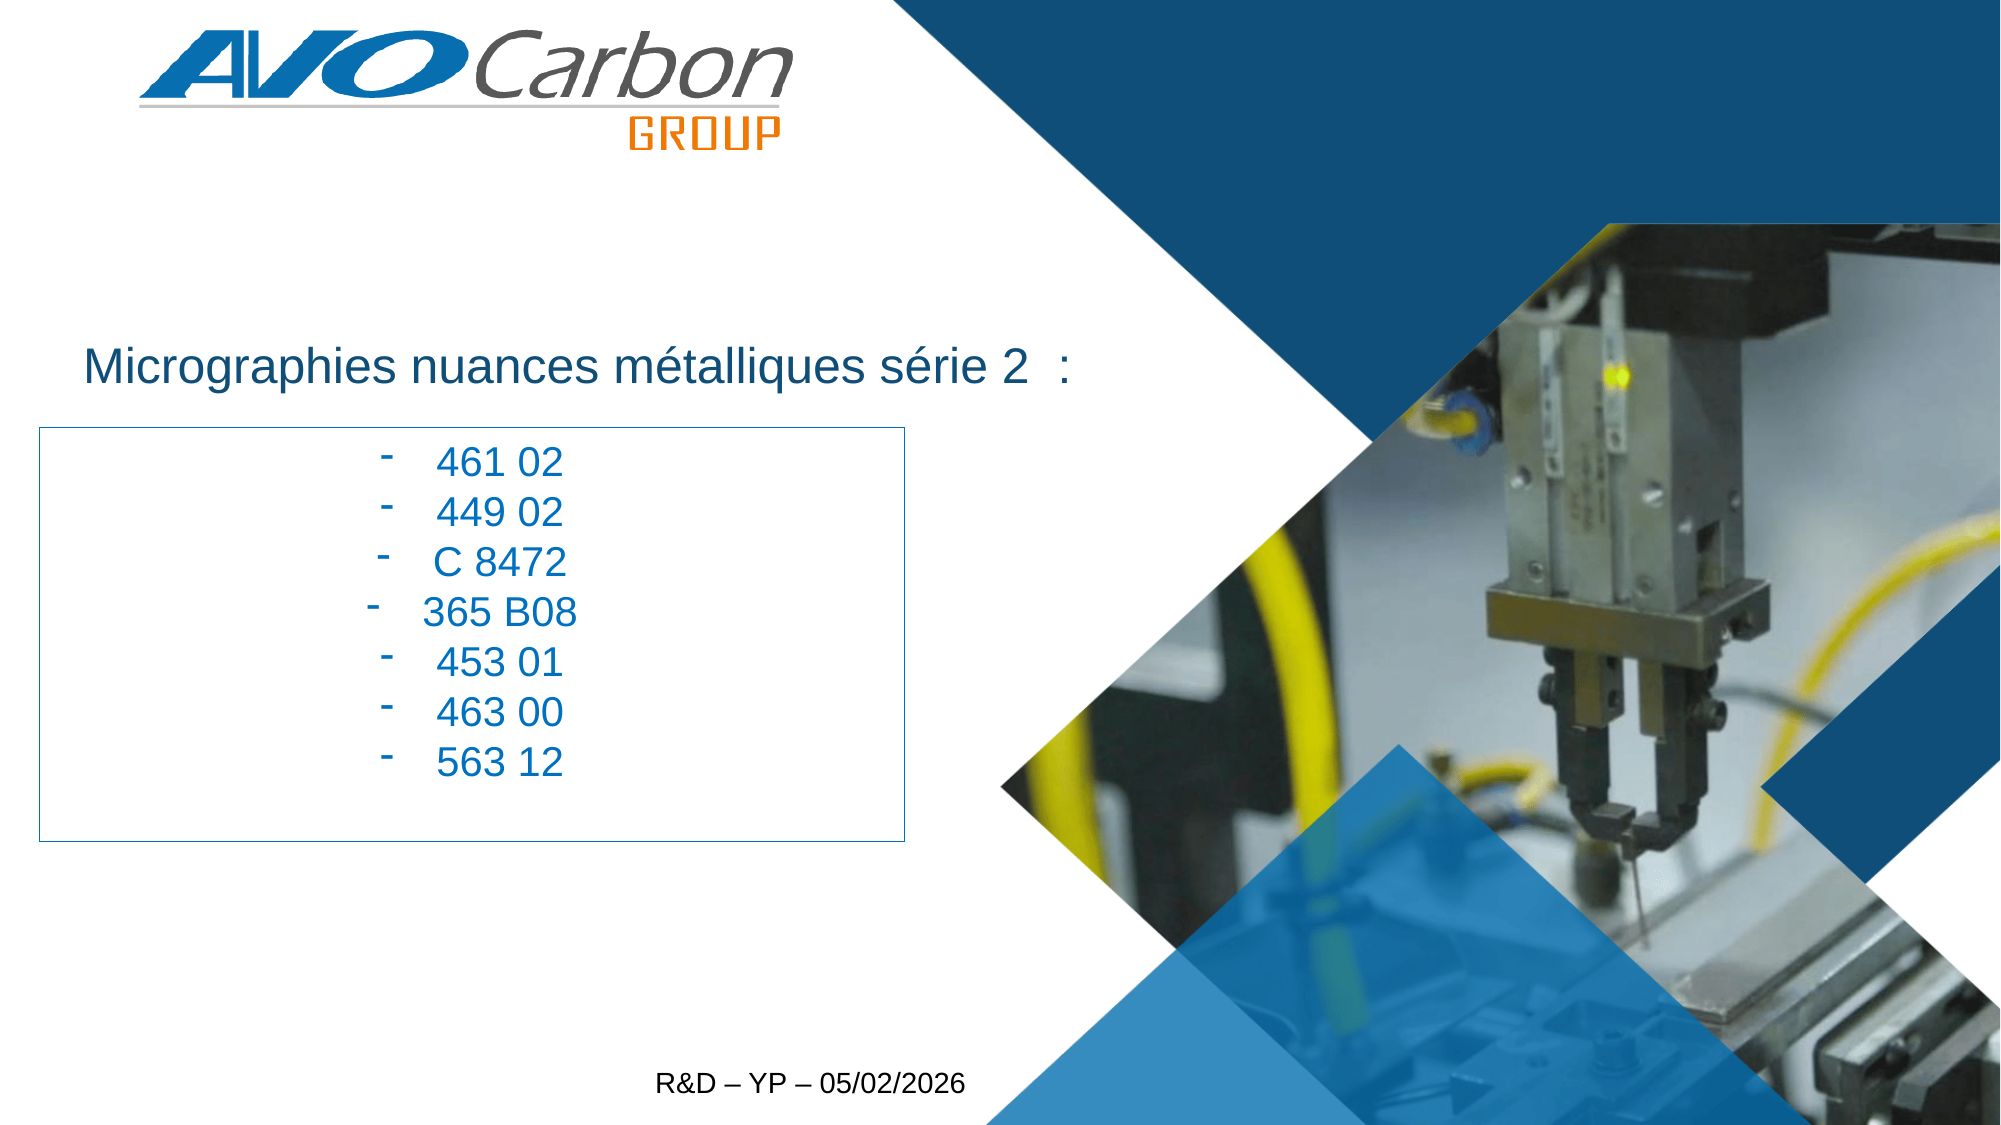

# Micrographies nuances métalliques série 2  :
461 02
449 02
C 8472
365 B08
453 01
463 00
563 12

R&D – YP – 05/02/2026